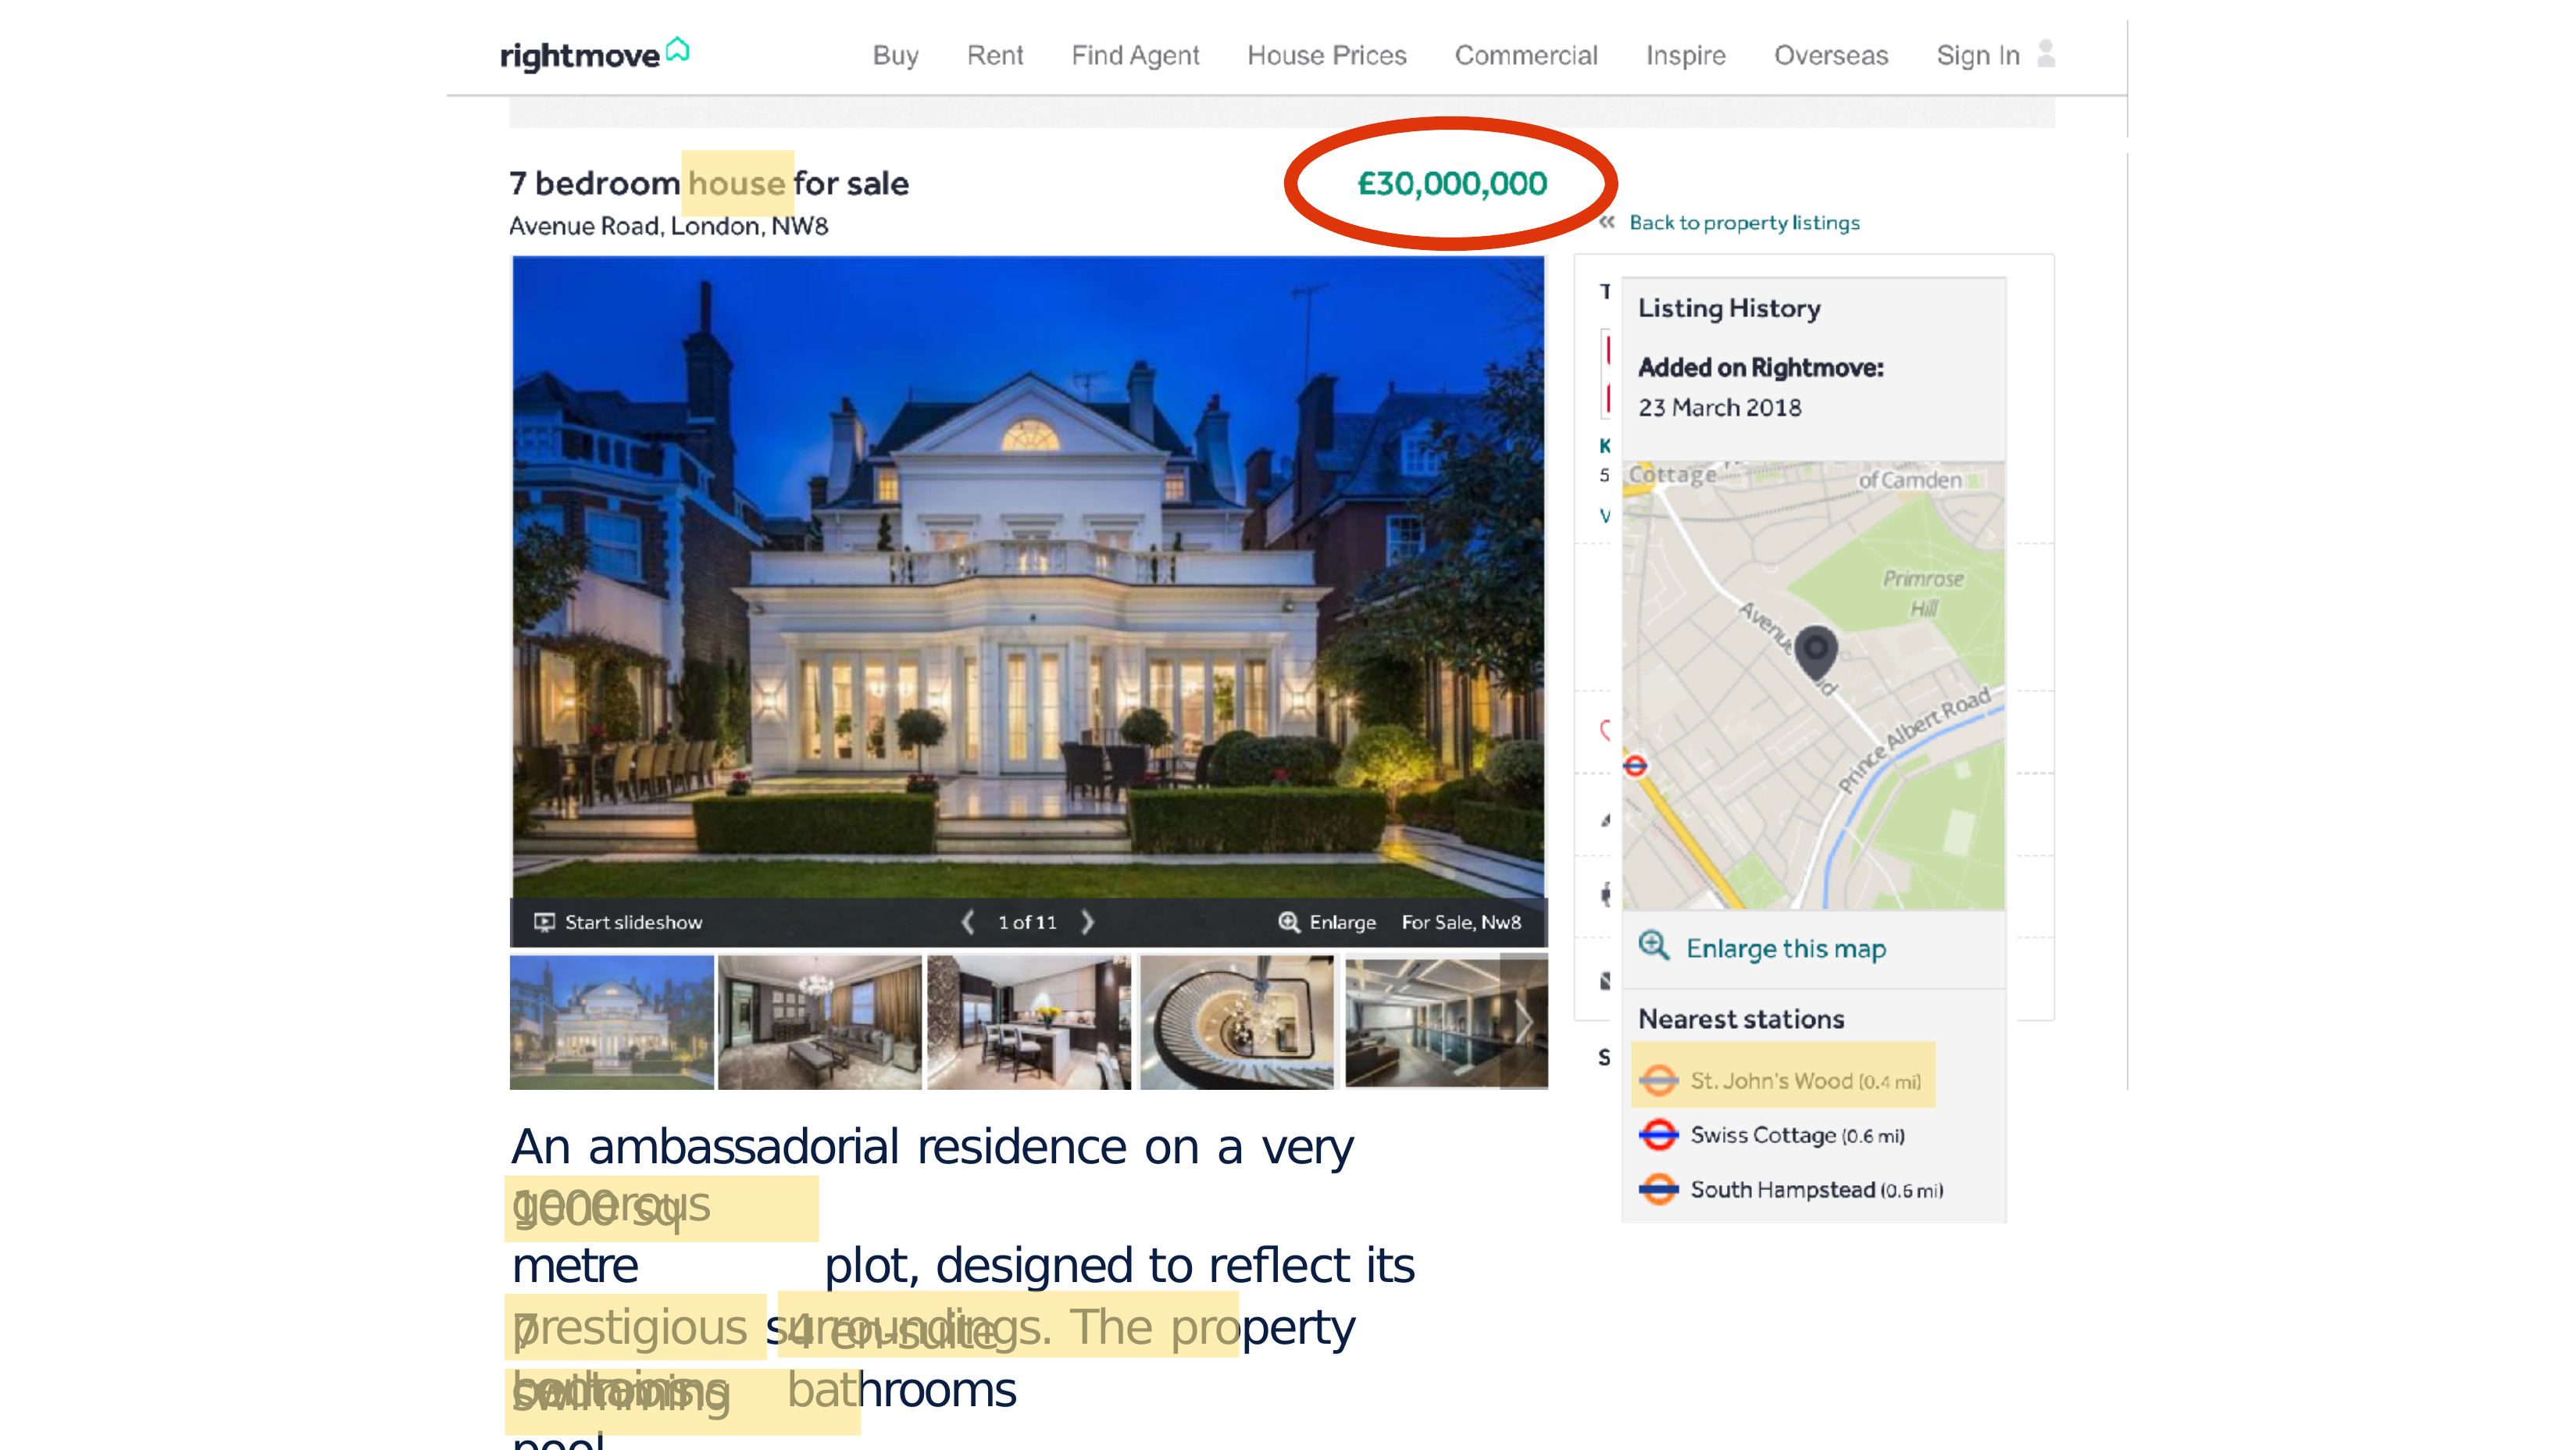

An ambassadorial residence on a very generous
plot, designed to reflect its  prestigious surroundings. The property contains
,	and a large

1000 sq metre

7 bedrooms
4 en-suite bathrooms
swimming pool.